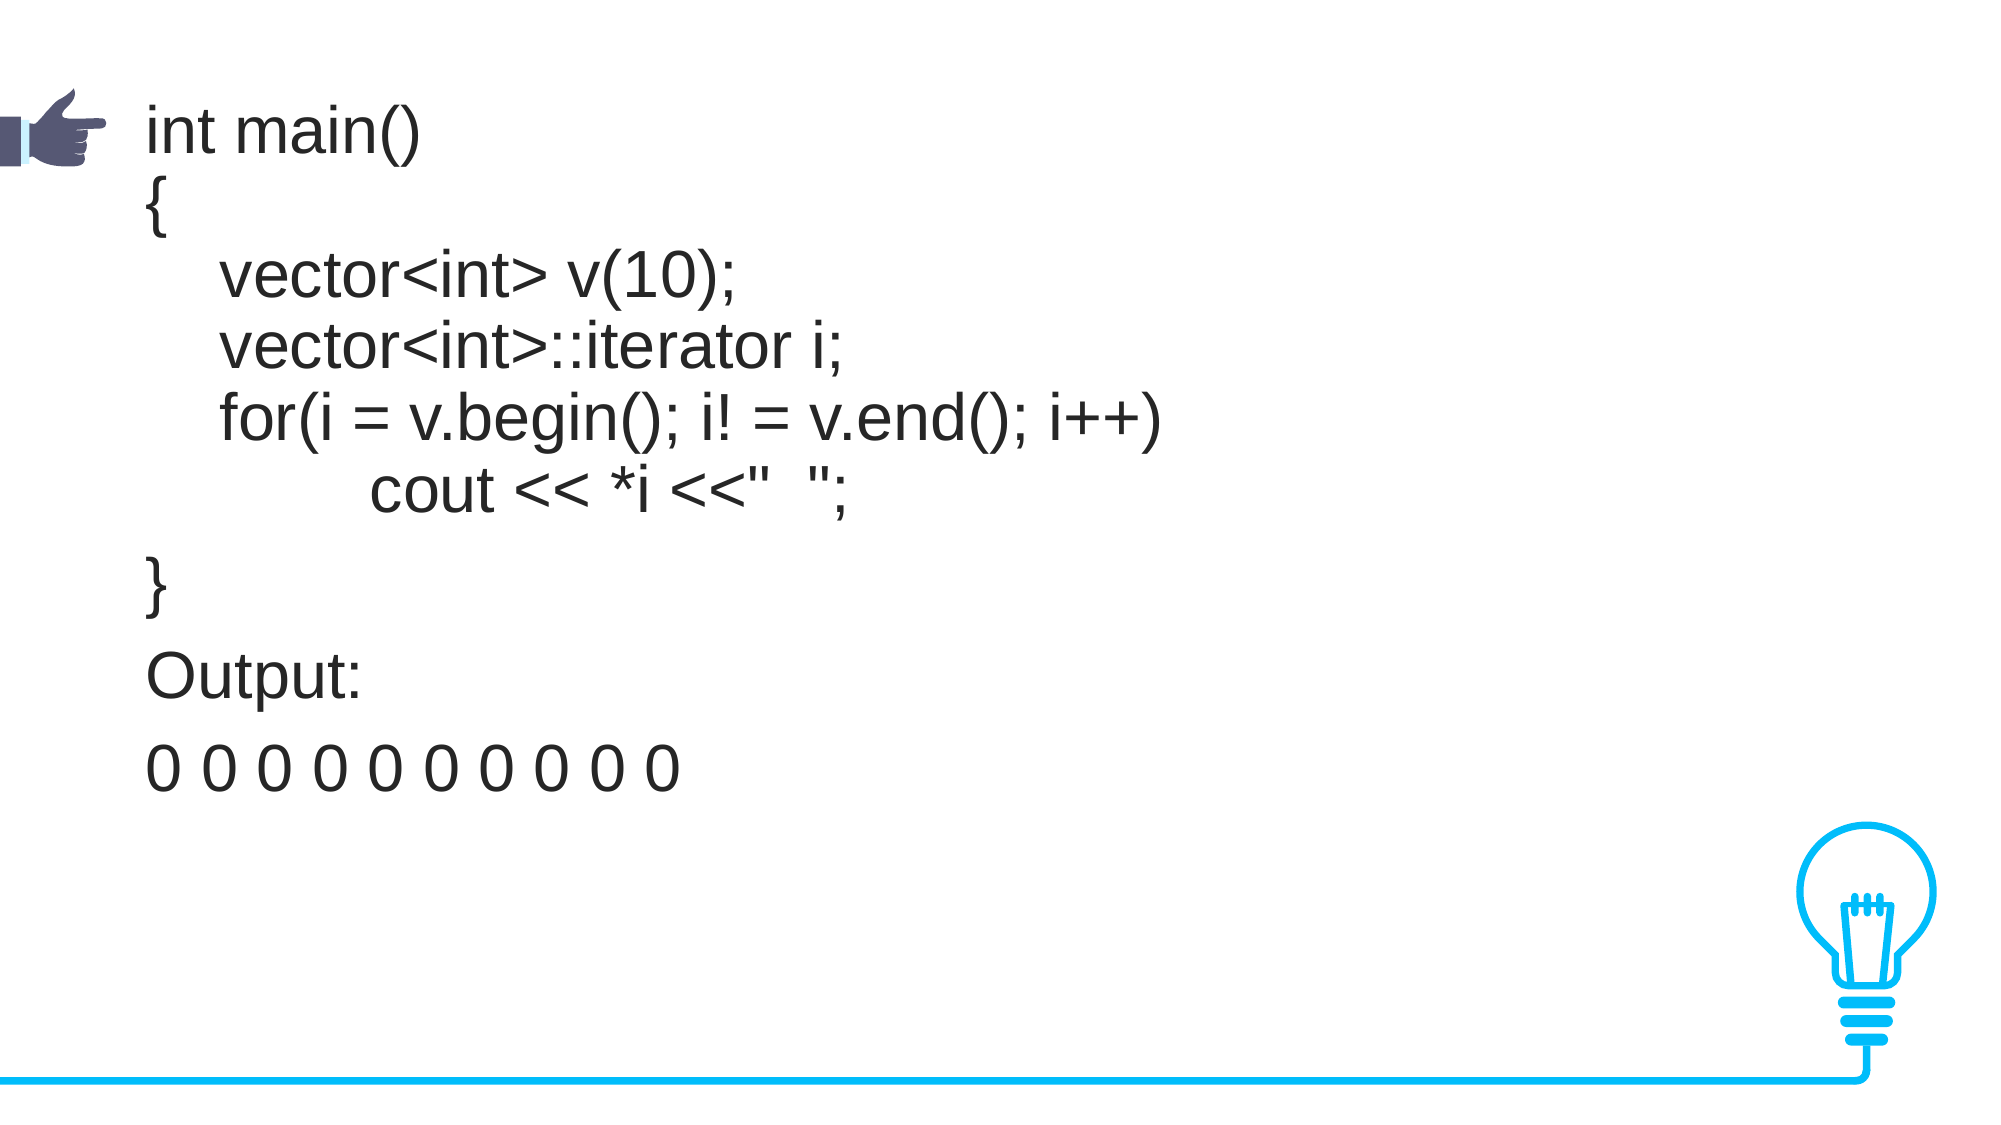

int main()
{
    vector<int> v(10);
    vector<int>::iterator i;
    for(i = v.begin(); i! = v.end(); i++)
	    cout << *i <<"  ";
}
Output:
0 0 0 0 0 0 0 0 0 0